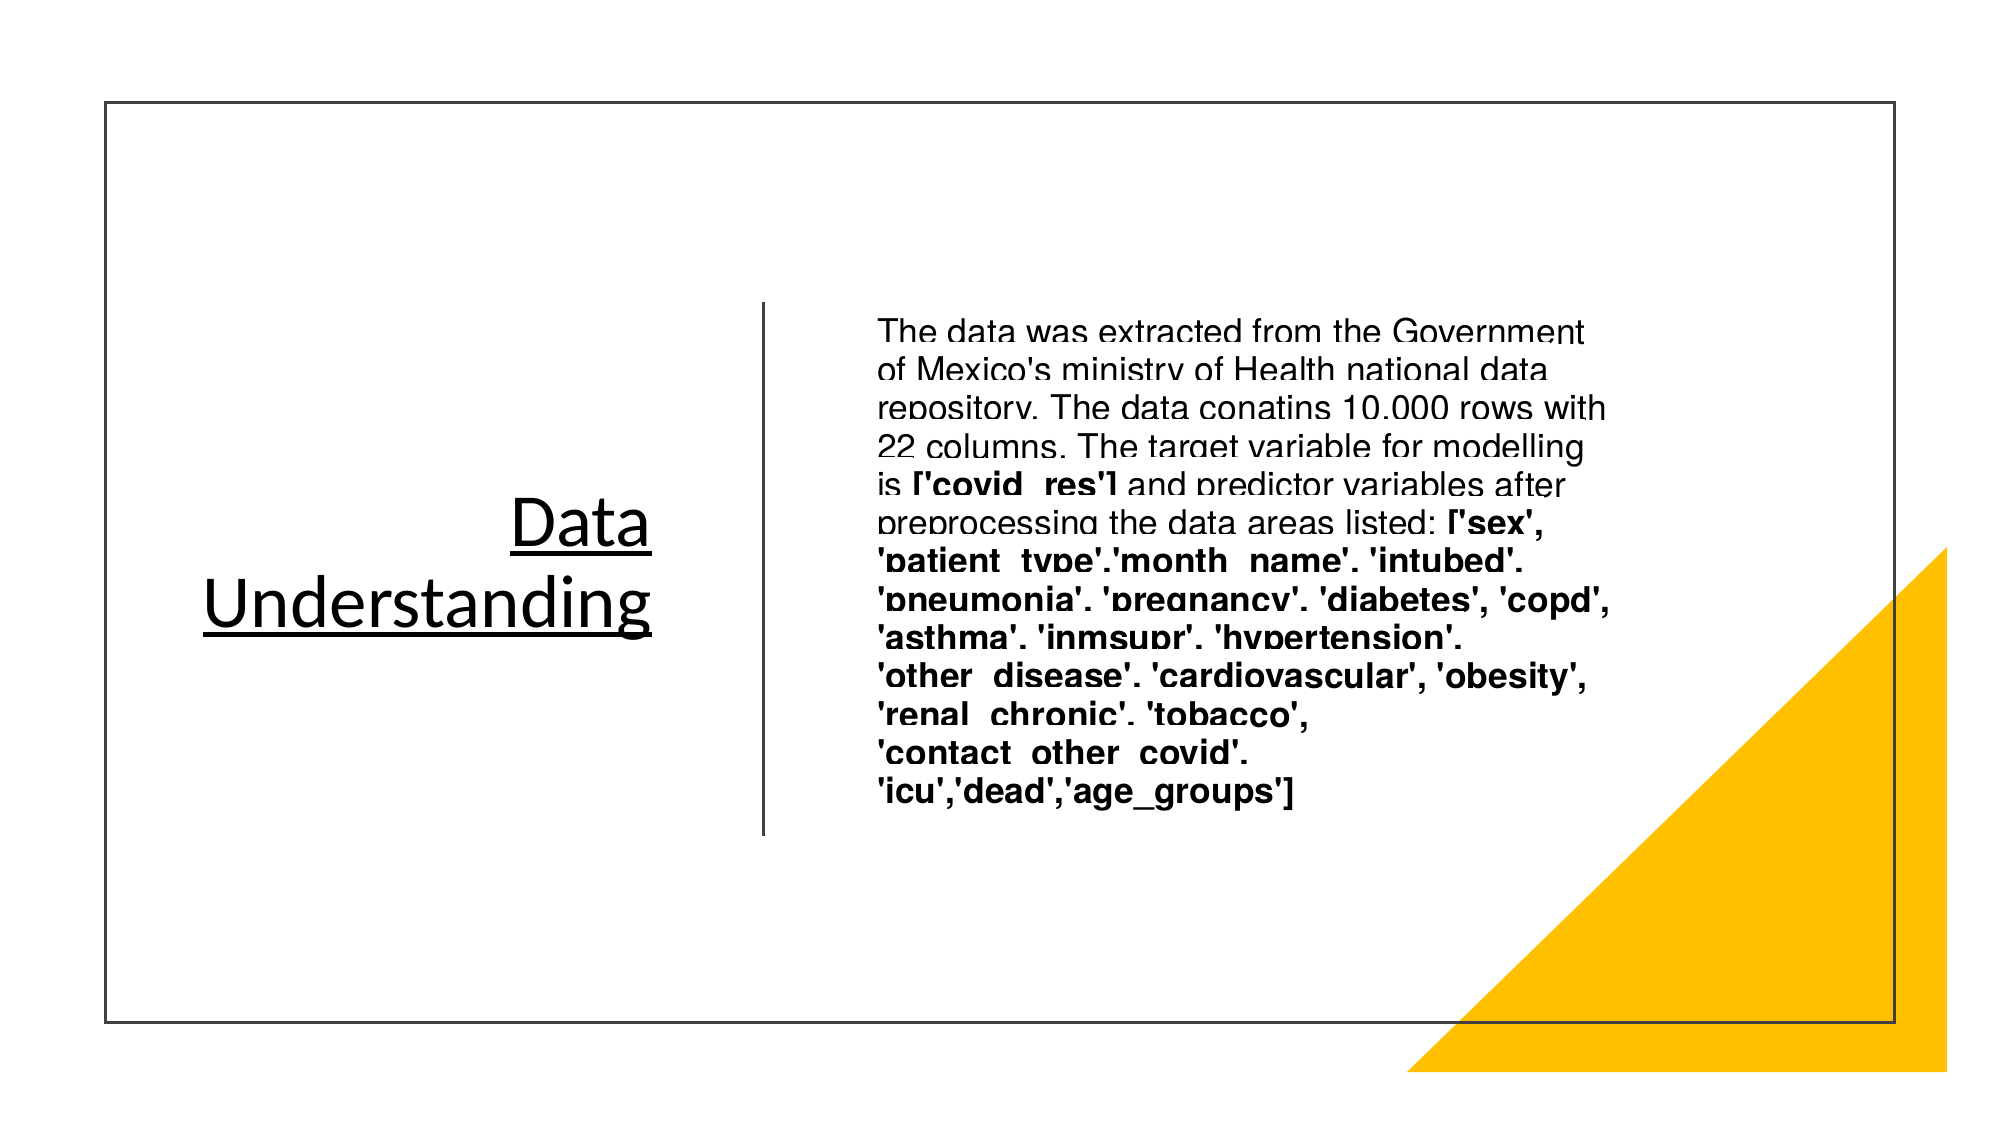

# Data Understanding
The data was extracted from the Government of Mexico's ministry of Health national data repository. The data conatins 10,000 rows with 22 columns. The target variable for modelling is ['covid_res'] and predictor variables after preprocessing the data areas listed: ['sex', 'patient_type','month_name', 'intubed', 'pneumonia', 'pregnancy', 'diabetes', 'copd', 'asthma', 'inmsupr', 'hypertension', 'other_disease', 'cardiovascular', 'obesity', 'renal_chronic', 'tobacco', 'contact_other_covid', 'icu','dead','age_groups']